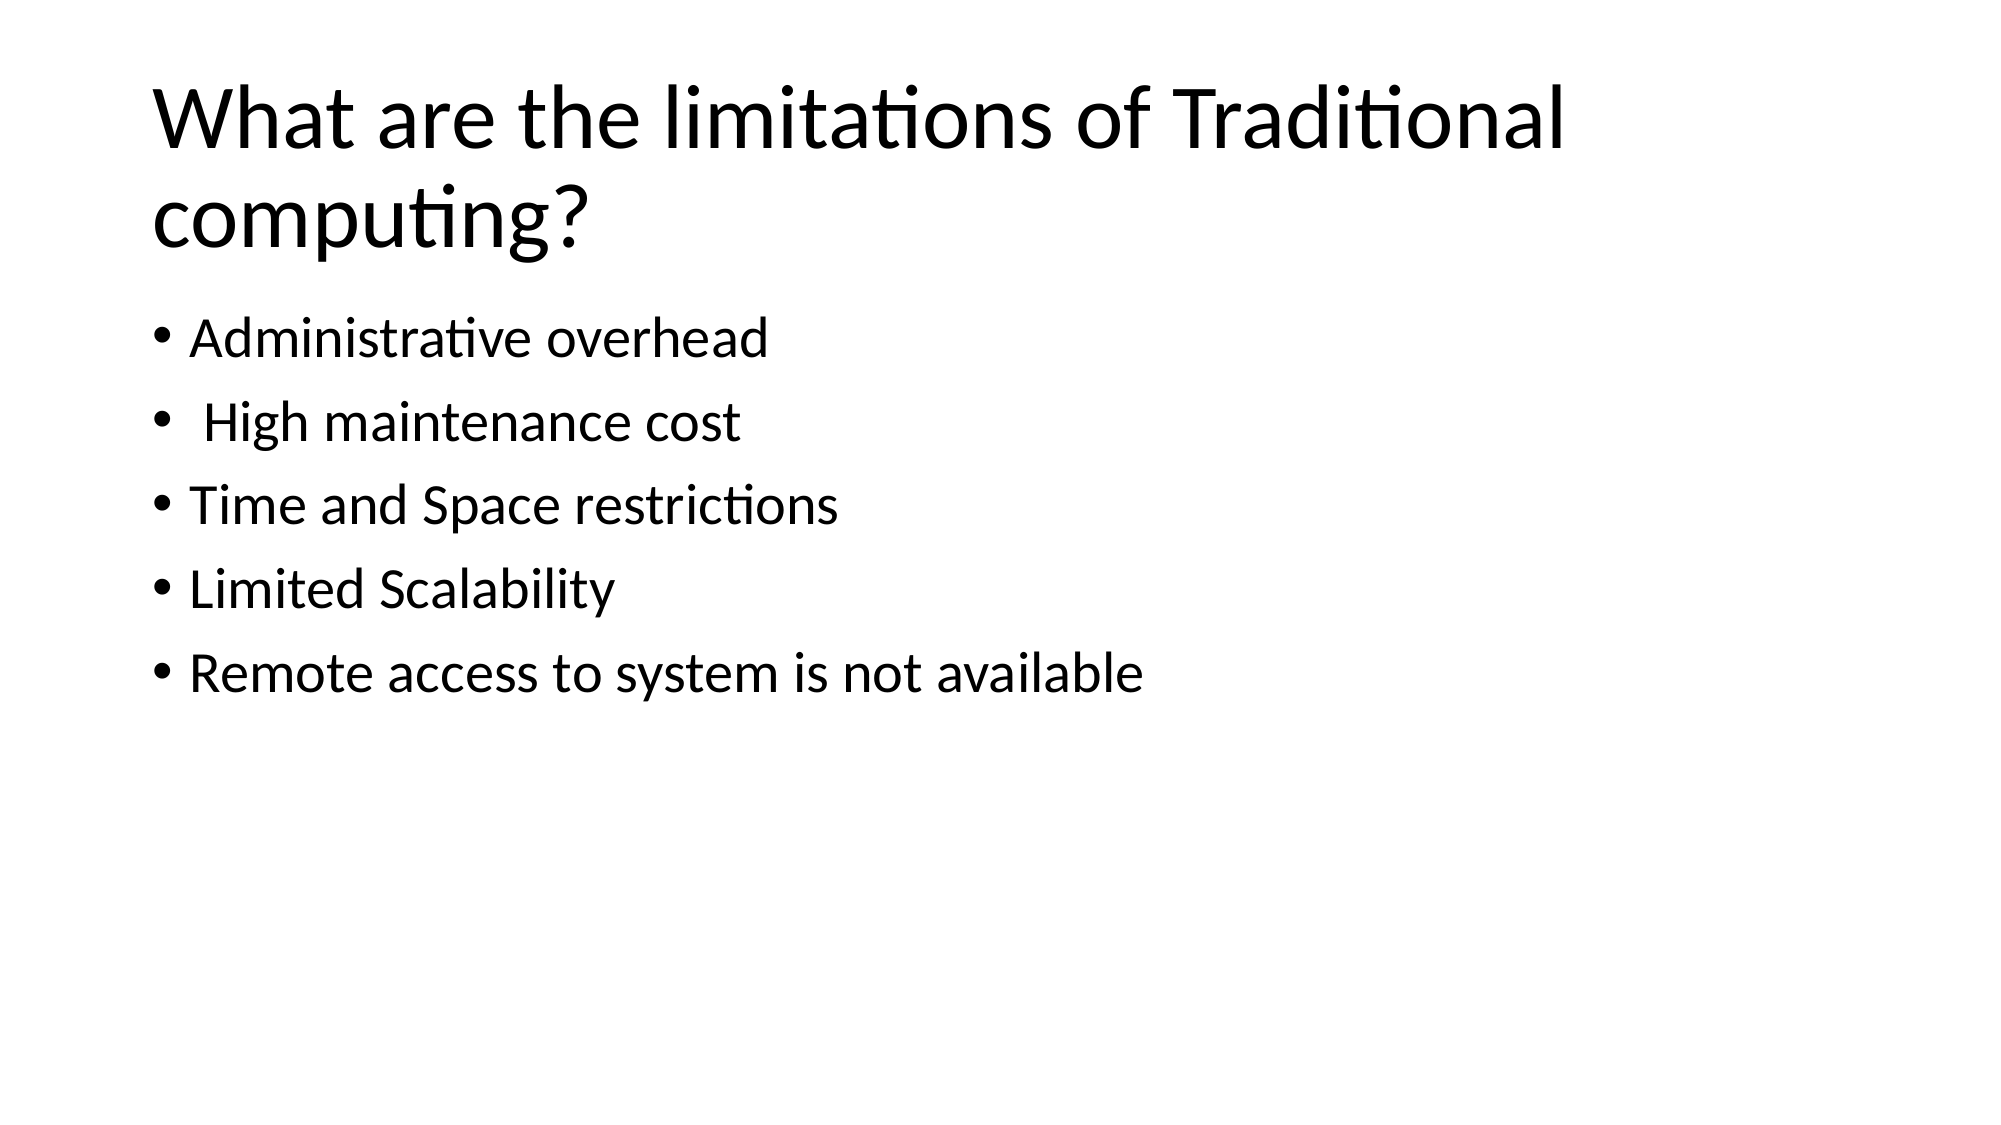

# What are the limitations of Traditional computing?
Administrative overhead
 High maintenance cost
Time and Space restrictions
Limited Scalability
Remote access to system is not available